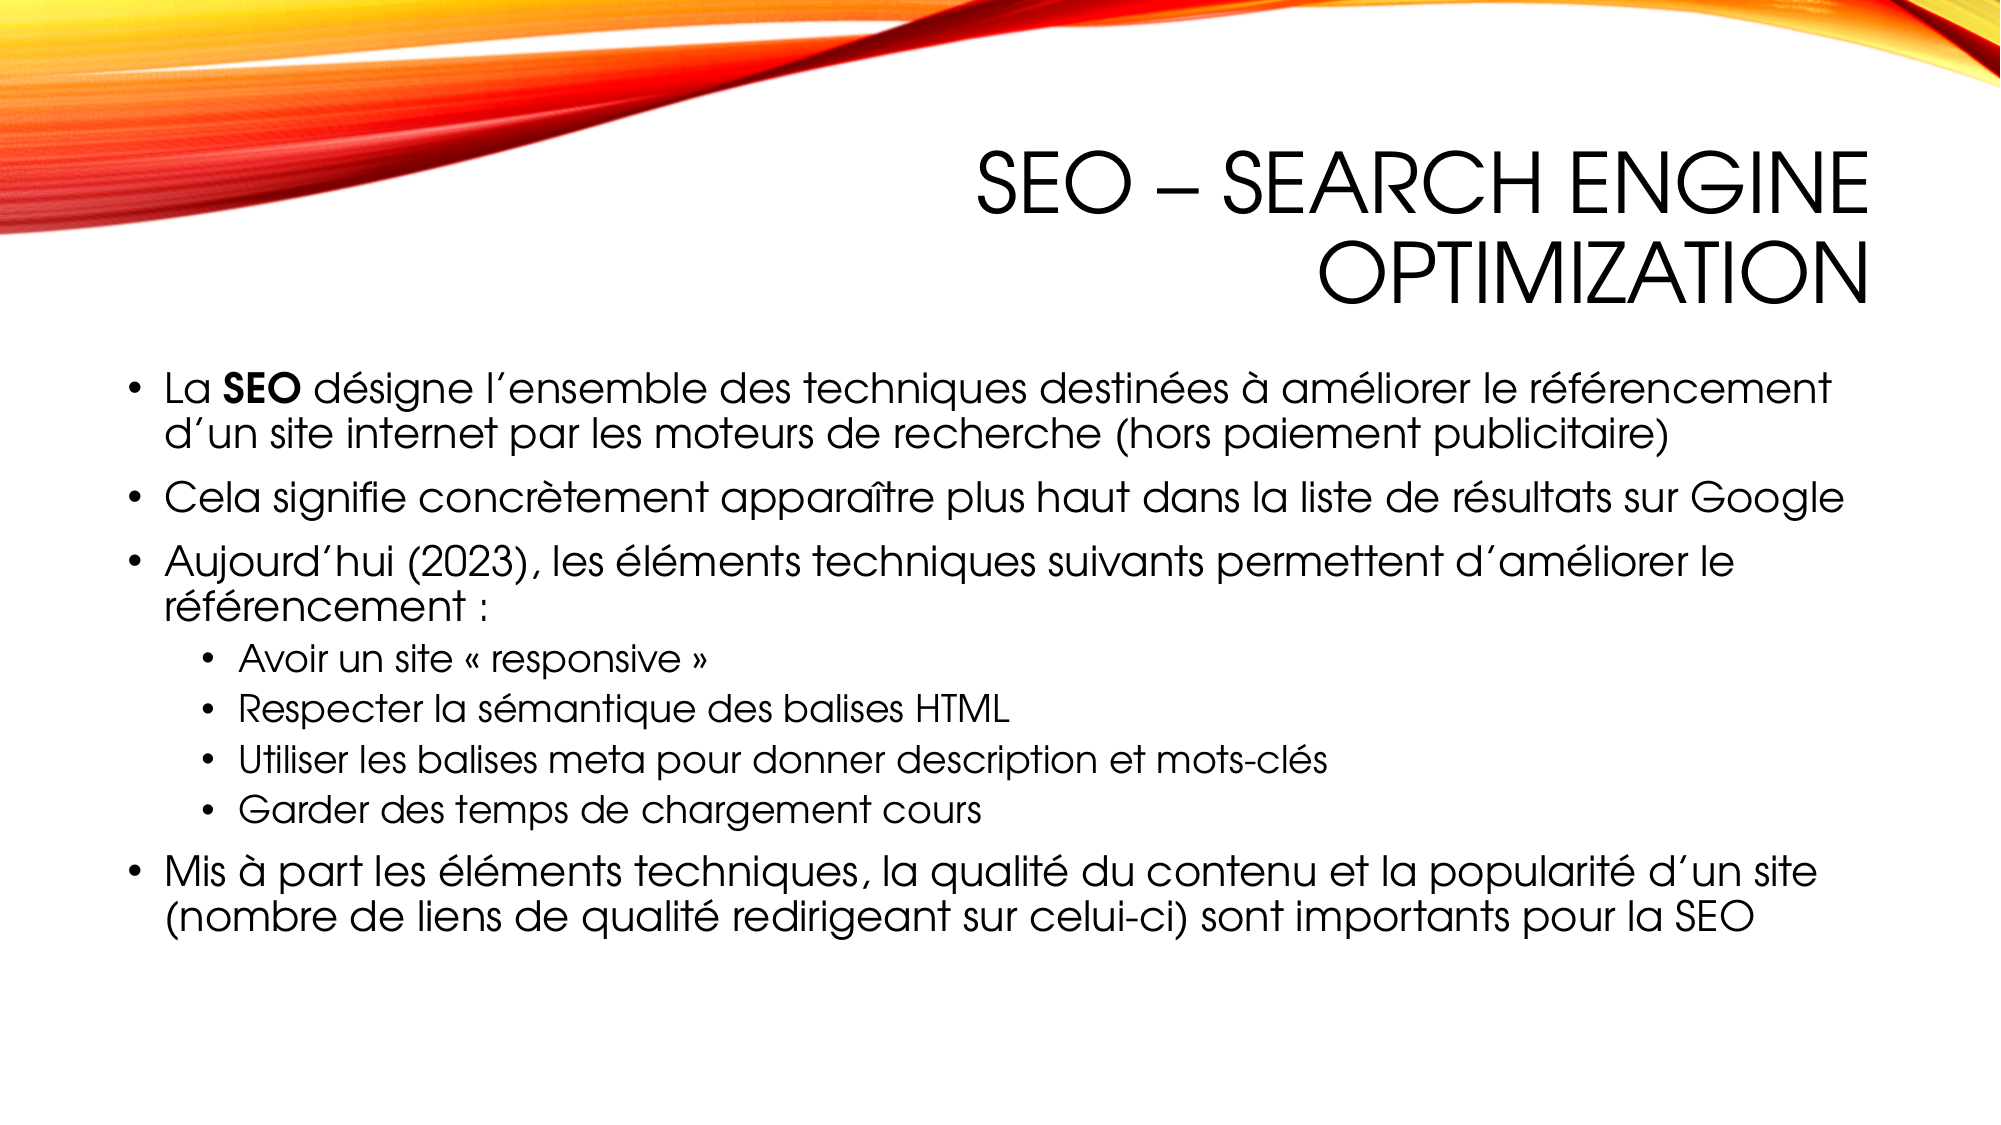

# SEO – Search Engine Optimization
La SEO désigne l’ensemble des techniques destinées à améliorer le référencement d’un site internet par les moteurs de recherche (hors paiement publicitaire)
Cela signifie concrètement apparaître plus haut dans la liste de résultats sur Google
Aujourd’hui (2023), les éléments techniques suivants permettent d’améliorer le référencement :
Avoir un site « responsive »
Respecter la sémantique des balises HTML
Utiliser les balises meta pour donner description et mots-clés
Garder des temps de chargement cours
Mis à part les éléments techniques, la qualité du contenu et la popularité d’un site (nombre de liens de qualité redirigeant sur celui-ci) sont importants pour la SEO